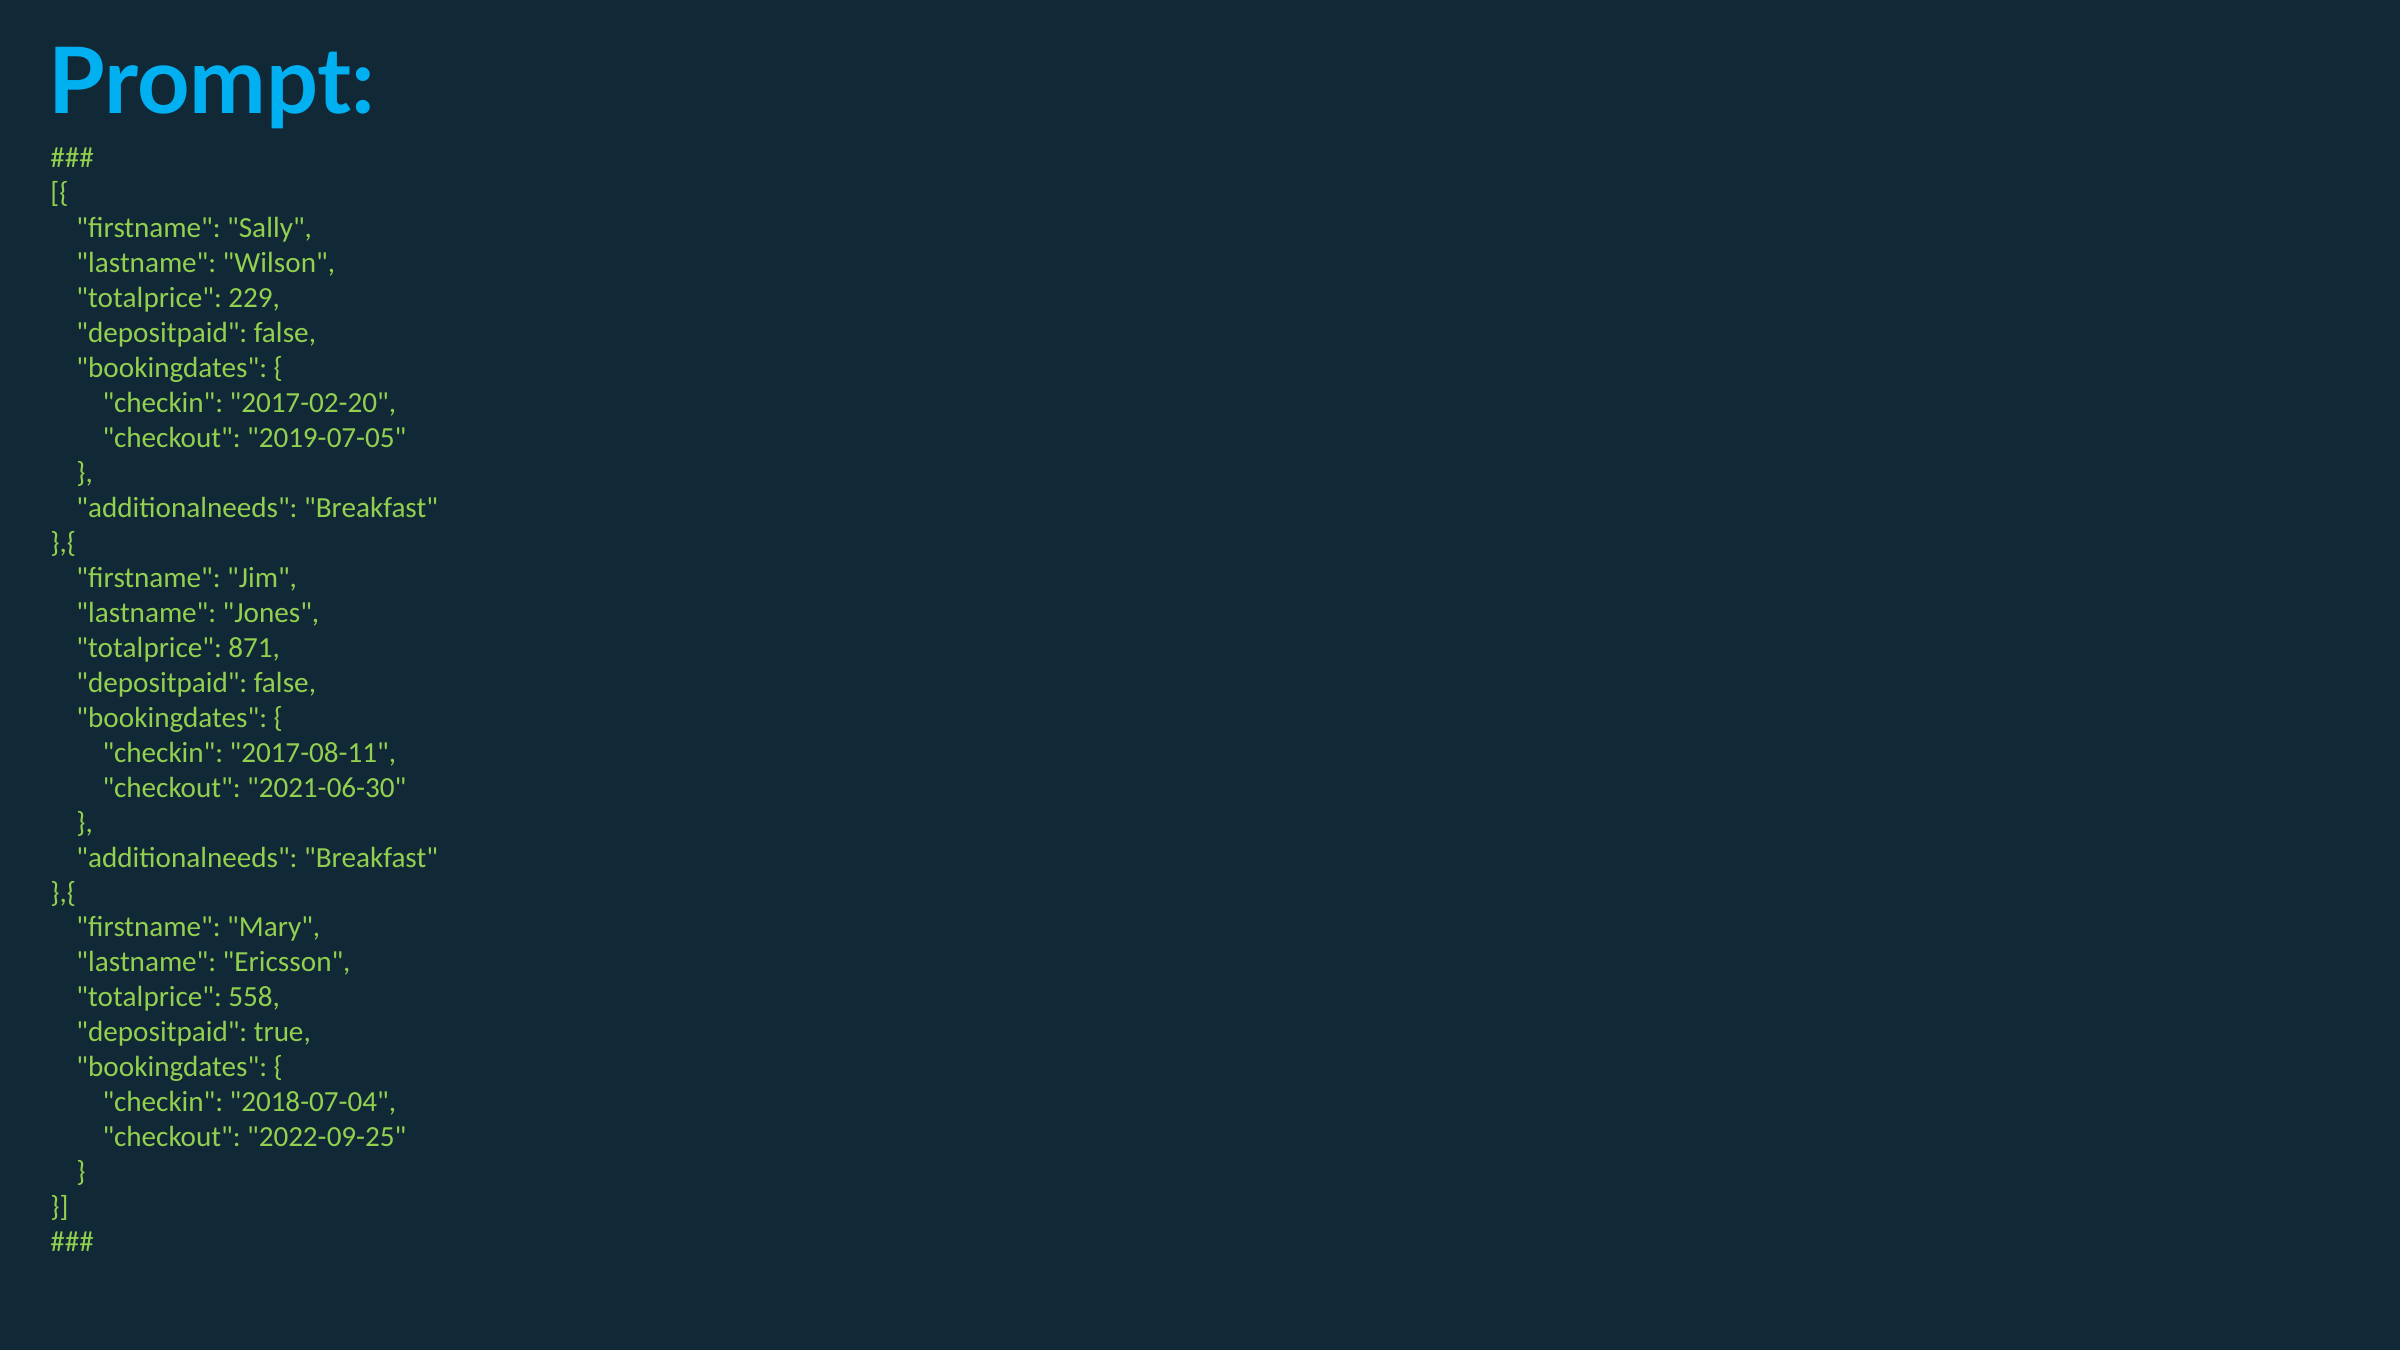

Prompt:

###
[{
    "firstname": "Sally",
    "lastname": "Wilson",
    "totalprice": 229,
    "depositpaid": false,
    "bookingdates": {
        "checkin": "2017-02-20",
        "checkout": "2019-07-05"
    },
    "additionalneeds": "Breakfast"
},{
    "firstname": "Jim",
    "lastname": "Jones",
    "totalprice": 871,
    "depositpaid": false,
    "bookingdates": {
        "checkin": "2017-08-11",
        "checkout": "2021-06-30"
    },
    "additionalneeds": "Breakfast"
},{
    "firstname": "Mary",
    "lastname": "Ericsson",
    "totalprice": 558,
    "depositpaid": true,
    "bookingdates": {
        "checkin": "2018-07-04",
        "checkout": "2022-09-25"
    }
}]
###